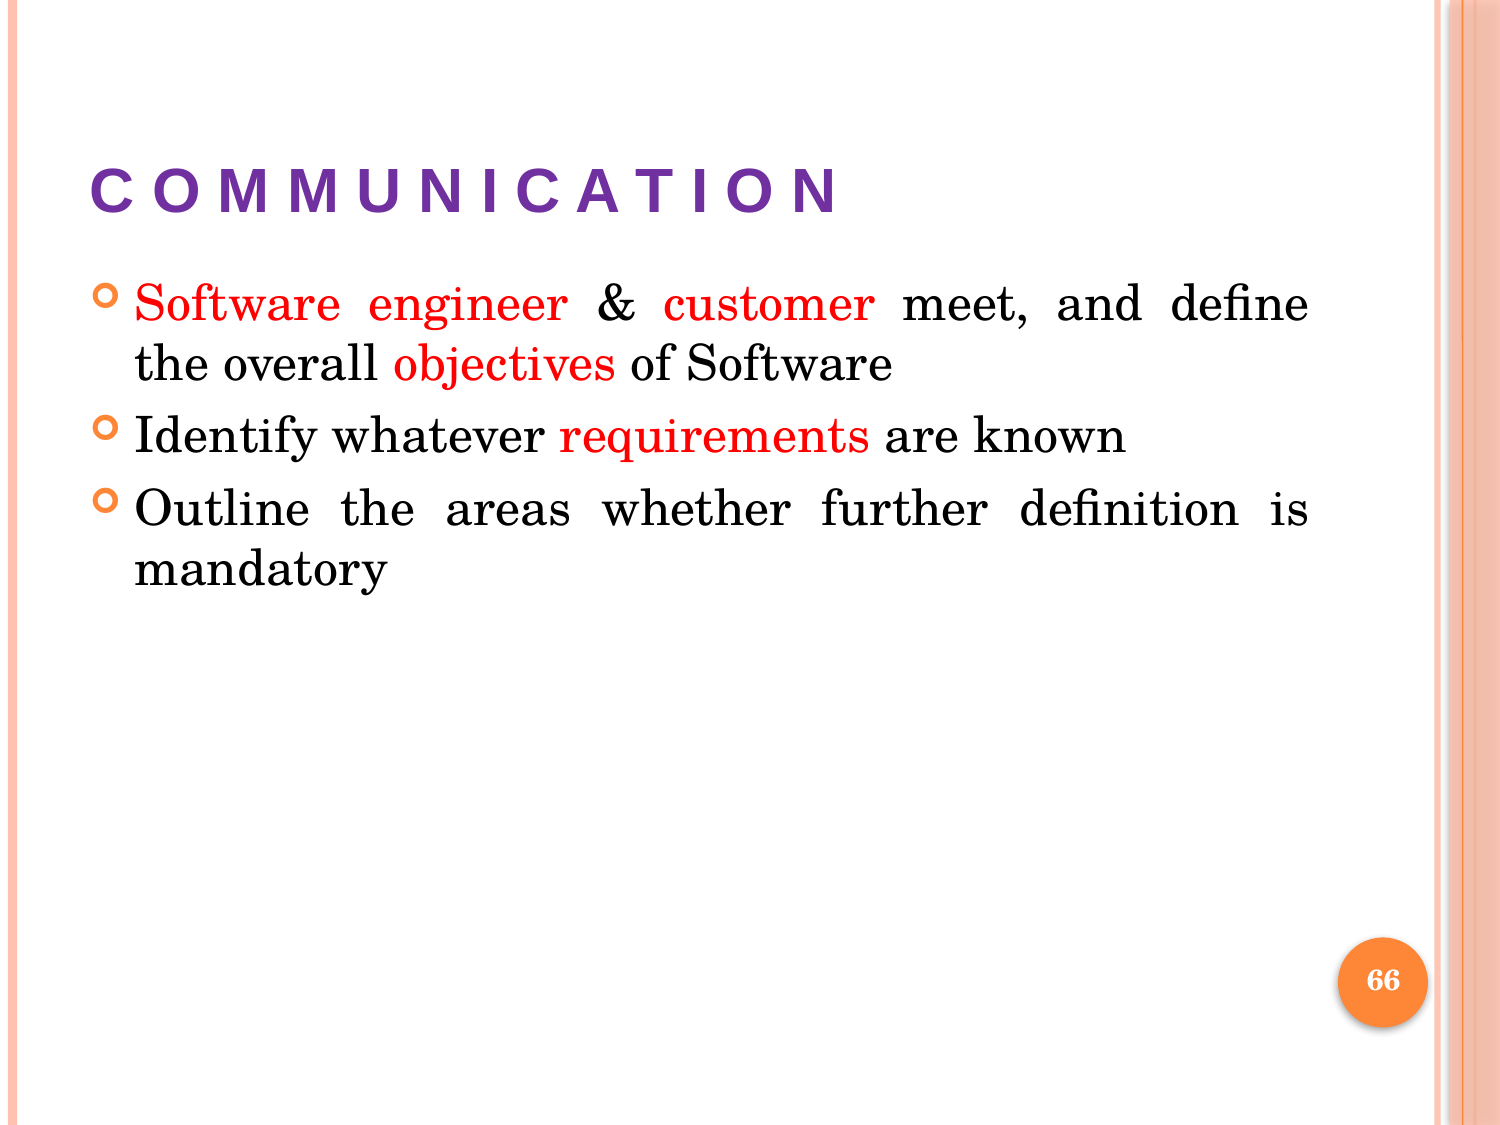

# C O M M U N I C A T I O N
Software engineer & customer meet, and define the overall objectives of Software
Identify whatever requirements are known
Outline the areas whether further definition is mandatory

66